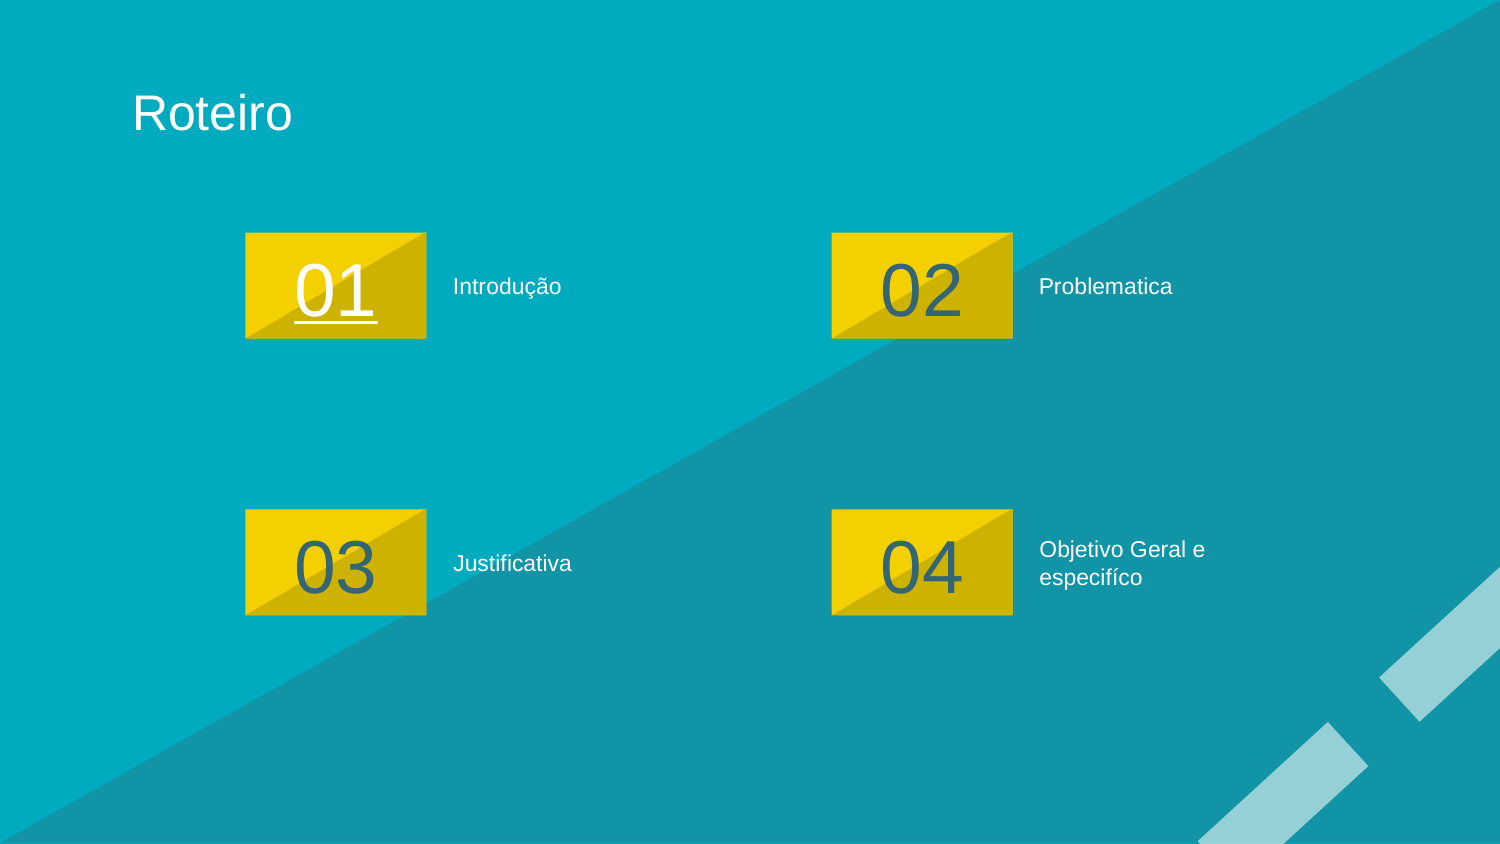

Roteiro

# 01
02
Introdução
Problematica

03
04
Justificativa
Objetivo Geral e especifíco